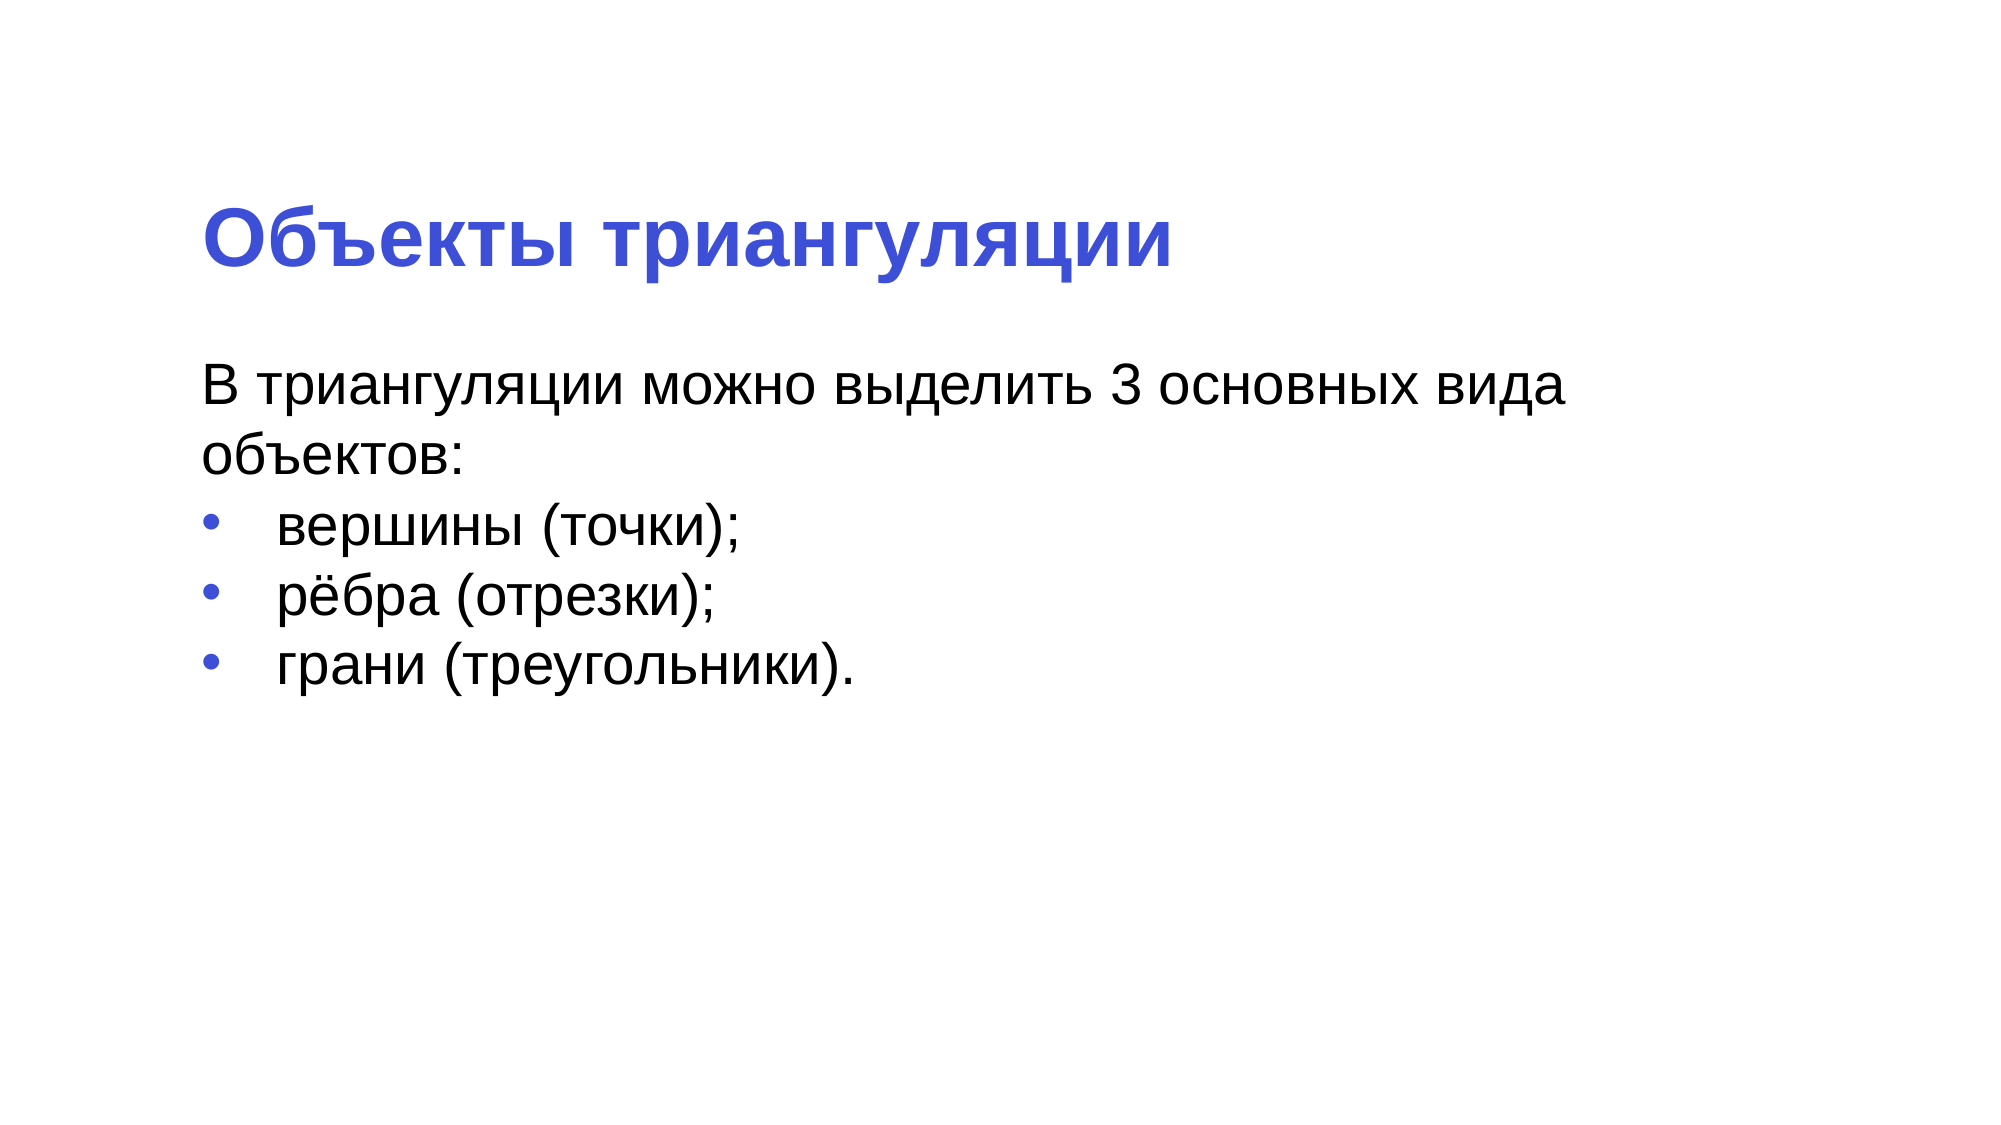

Объекты триангуляции
В триангуляции можно выделить 3 основных вида объектов:
вершины (точки);
рёбра (отрезки);
грани (треугольники).